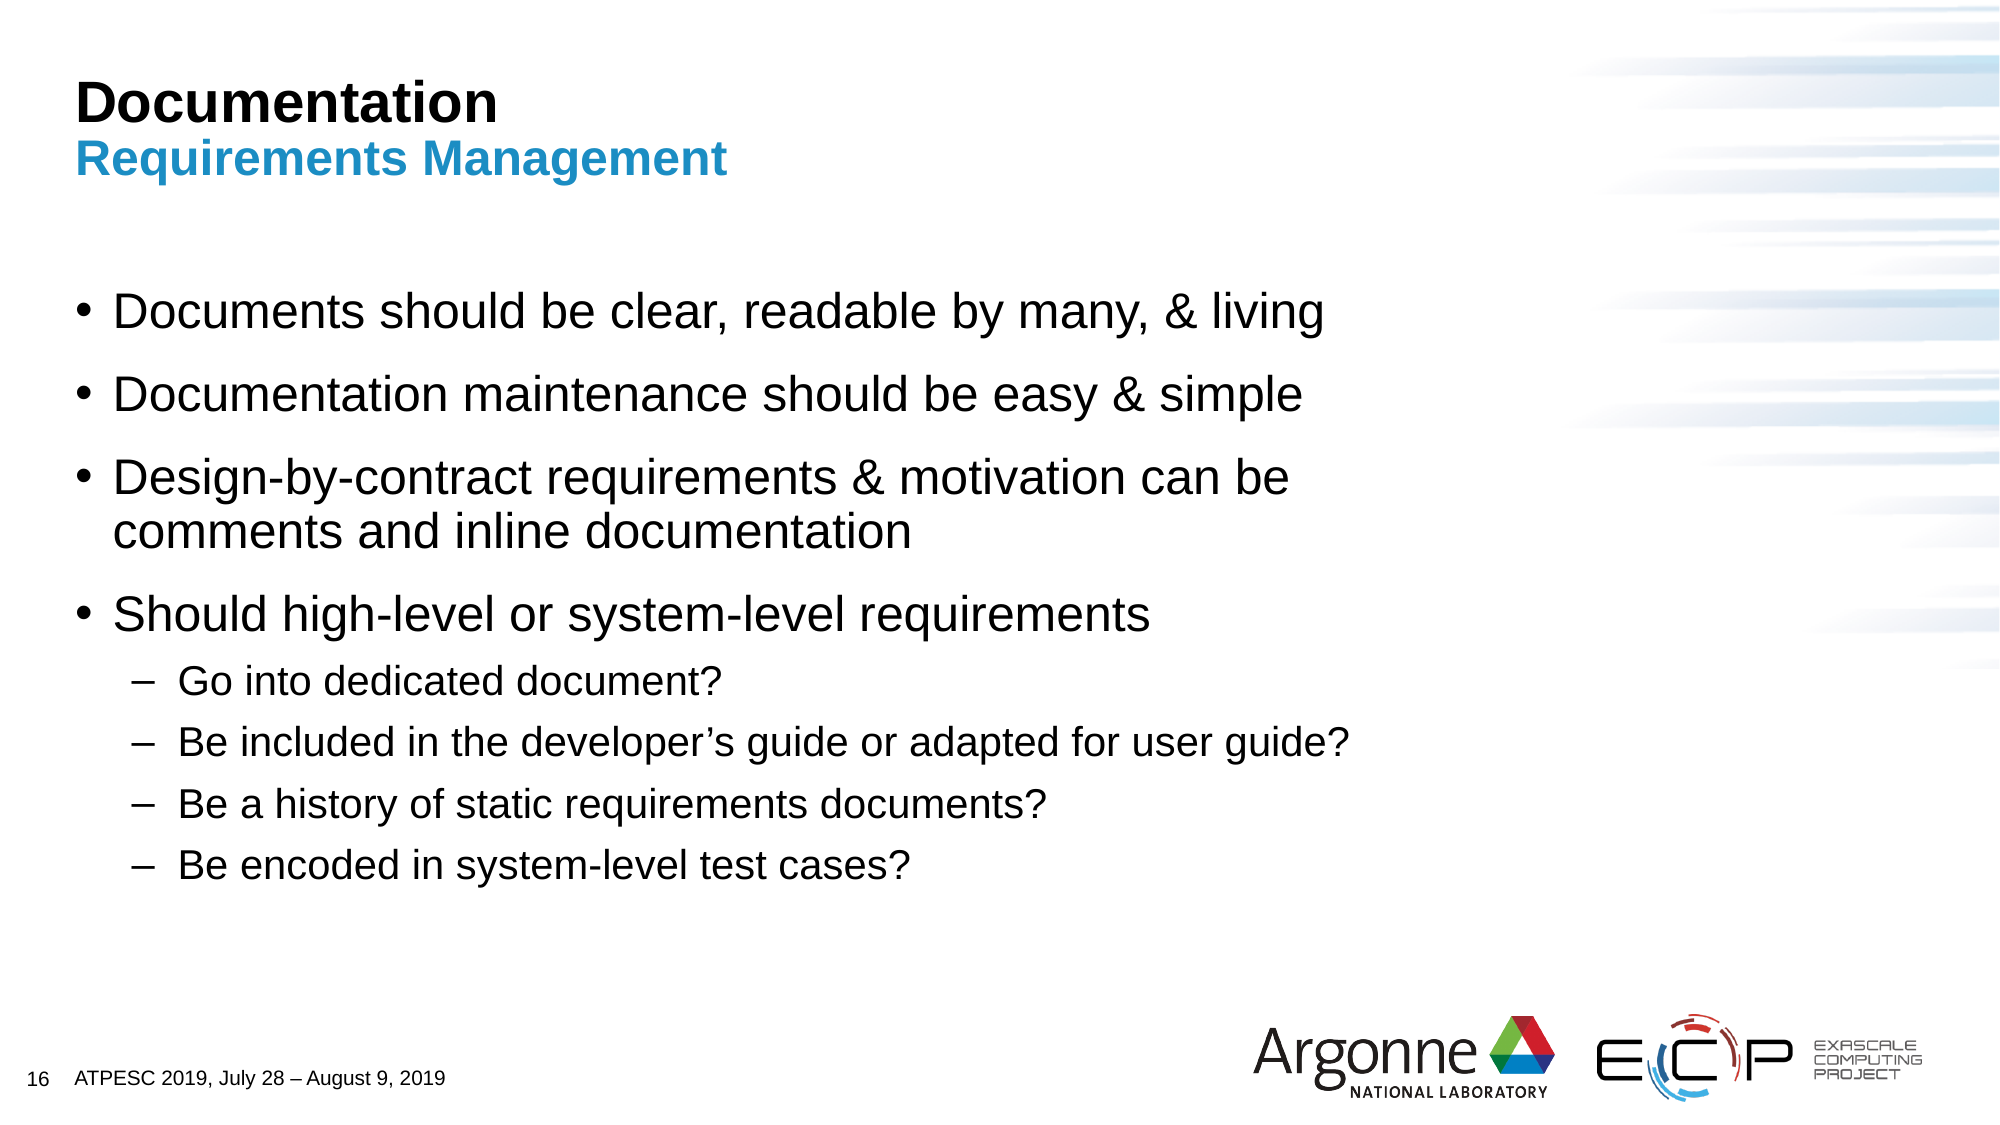

# Documentation Requirements Management
Documents should be clear, readable by many, & living
Documentation maintenance should be easy & simple
Design-by-contract requirements & motivation can be comments and inline documentation
Should high-level or system-level requirements
Go into dedicated document?
Be included in the developer’s guide or adapted for user guide?
Be a history of static requirements documents?
Be encoded in system-level test cases?